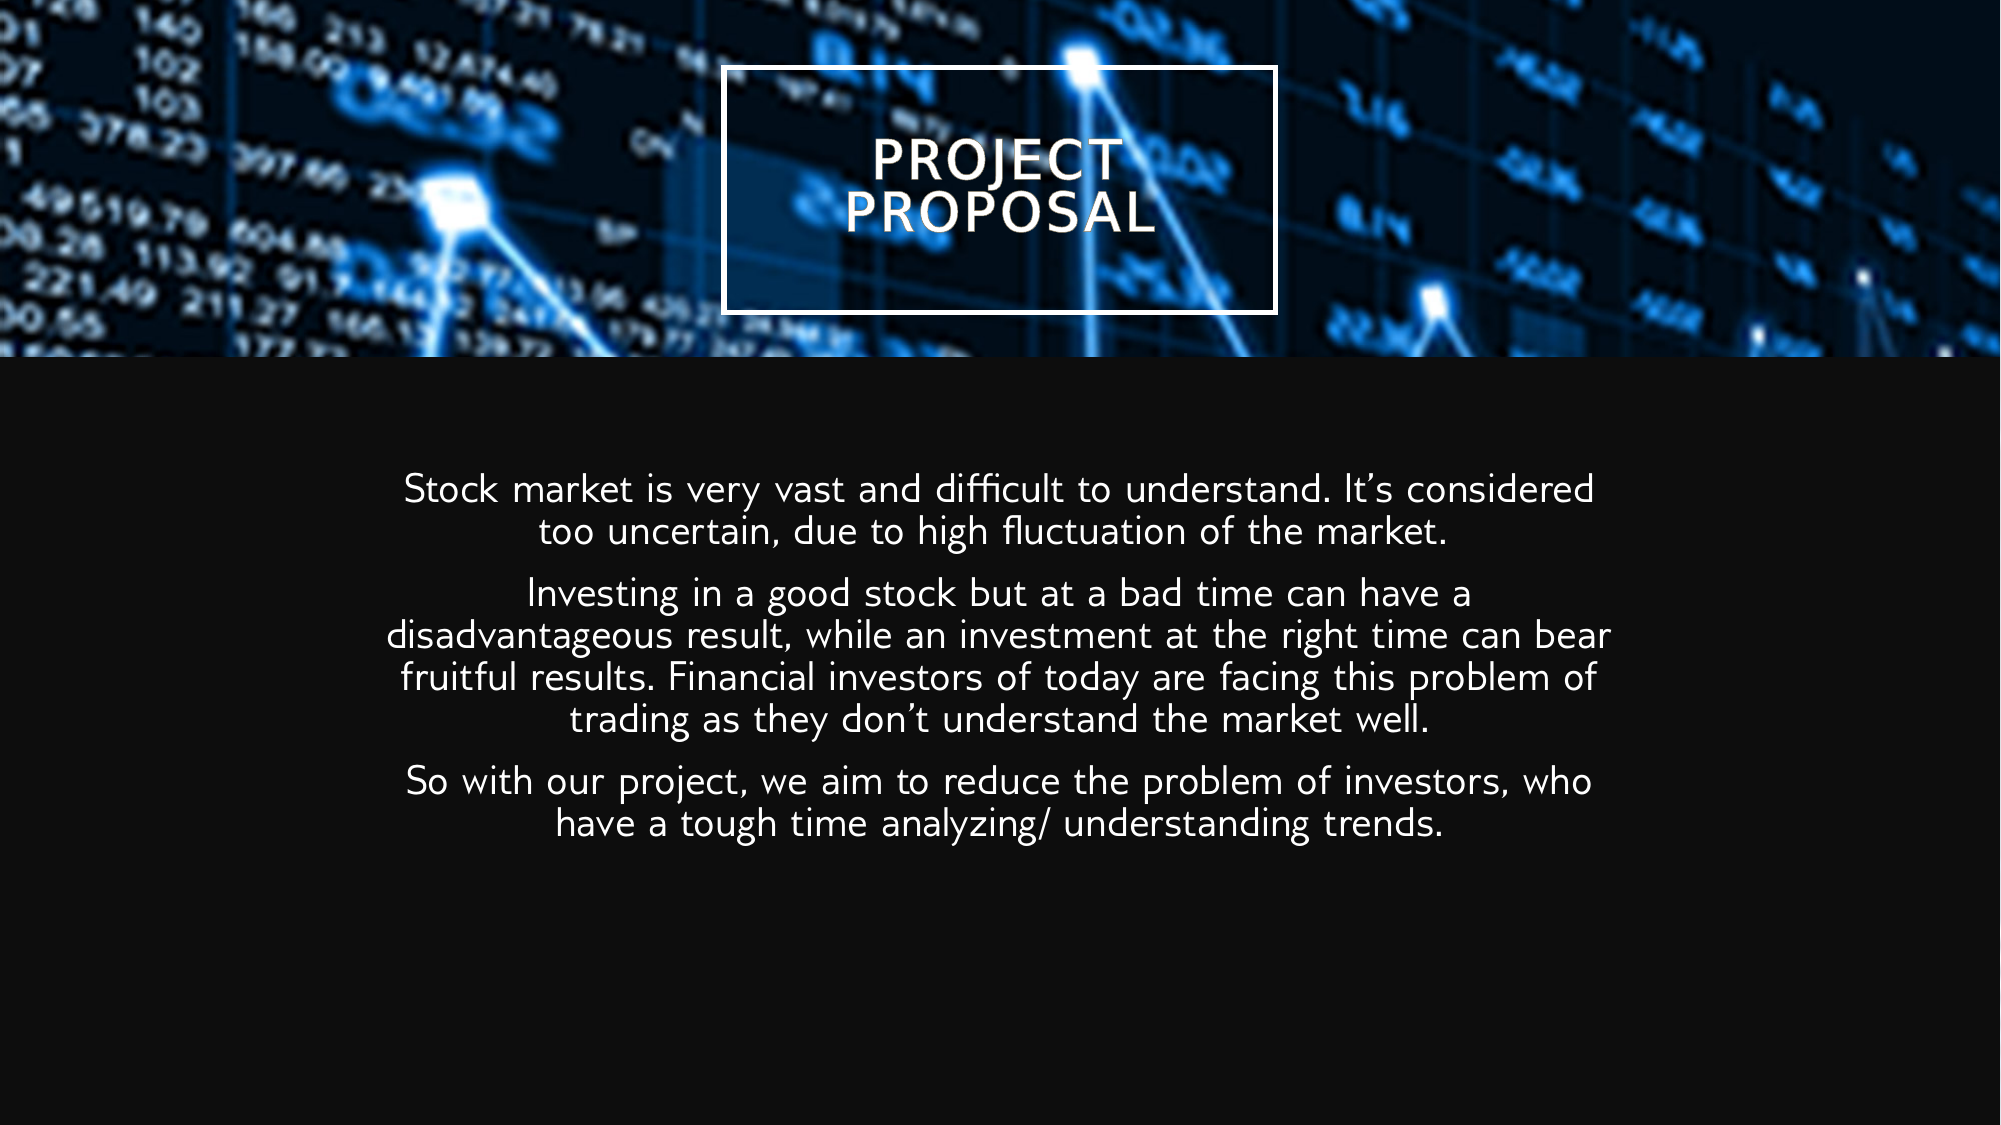

# Project proposal

Stock market is very vast and difficult to understand. It’s considered too uncertain, due to high fluctuation of the market.
Investing in a good stock but at a bad time can have a disadvantageous result, while an investment at the right time can bear fruitful results. Financial investors of today are facing this problem of trading as they don’t understand the market well.
So with our project, we aim to reduce the problem of investors, who have a tough time analyzing/ understanding trends.